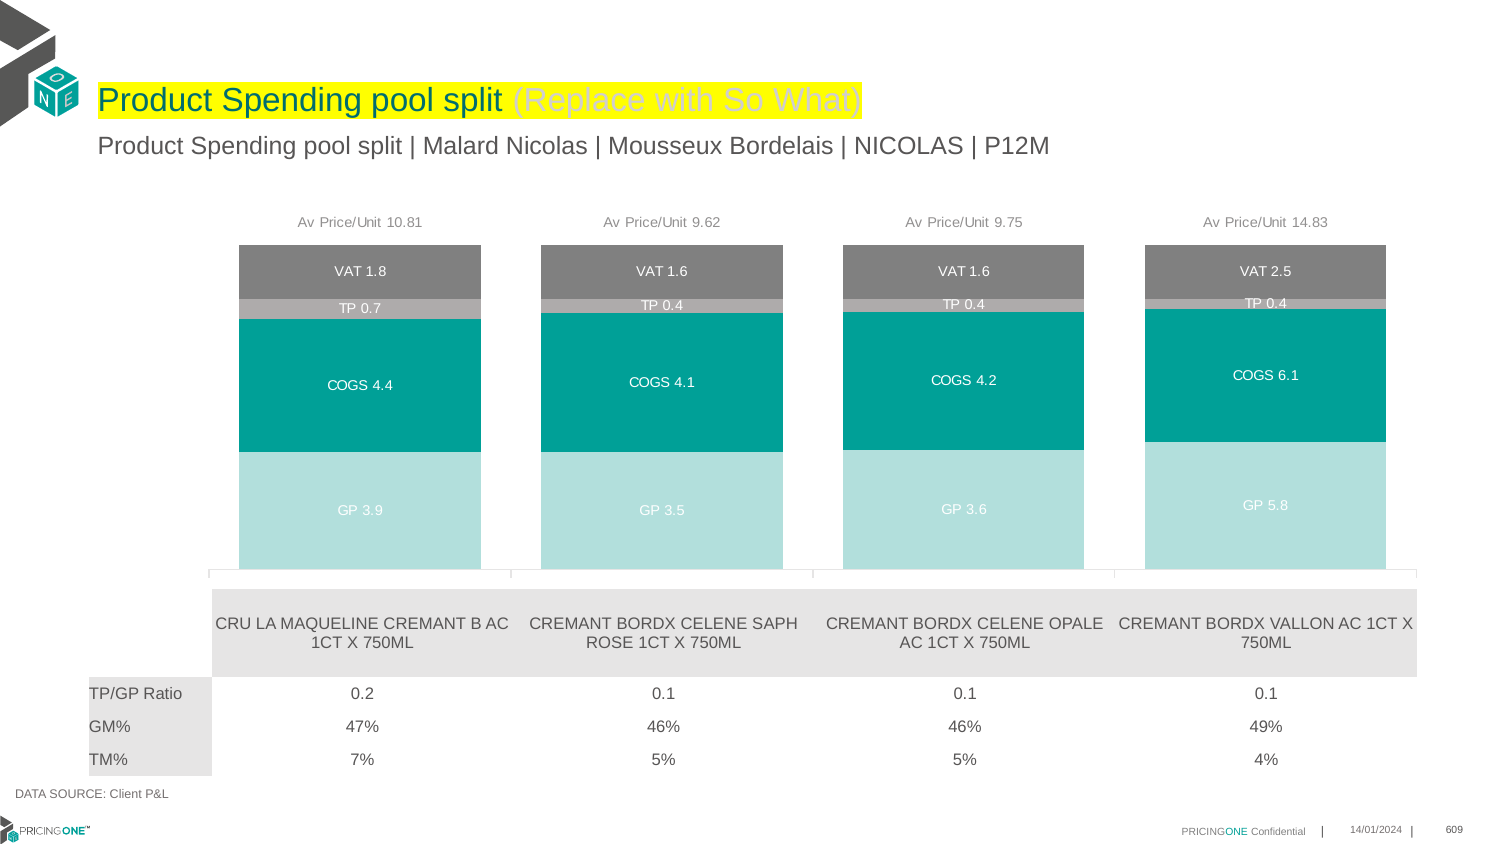

# Product Spending pool split (Replace with So What)
Product Spending pool split | Malard Nicolas | Mousseux Bordelais | NICOLAS | P12M

### Chart

| Category | GP | COGS | TP | VAT |
|---|---|---|---|---|
| Av Price/Unit 10.81 | 3.8938011185278736 | 4.446415515064047 | 0.6657368212159511 | 1.8011906909615731 |
| Av Price/Unit 9.62 | 3.48441324376199 | 4.119999999999994 | 0.41542040946898506 | 1.6039667306461902 |
| Av Price/Unit 9.75 | 3.5914022421524643 | 4.156367713004486 | 0.38003273542600535 | 1.625560538116589 |
| Av Price/Unit 14.83 | 5.7966999999999995 | 6.120000000000003 | 0.4401507157464266 | 2.471370143149284 |
|  | CRU LA MAQUELINE CREMANT B AC 1CT X 750ML | CREMANT BORDX CELENE SAPH ROSE 1CT X 750ML | CREMANT BORDX CELENE OPALE AC 1CT X 750ML | CREMANT BORDX VALLON AC 1CT X 750ML |
| --- | --- | --- | --- | --- |
| TP/GP Ratio | 0.2 | 0.1 | 0.1 | 0.1 |
| GM% | 47% | 46% | 46% | 49% |
| TM% | 7% | 5% | 5% | 4% |
DATA SOURCE: Client P&L

14/01/2024
609